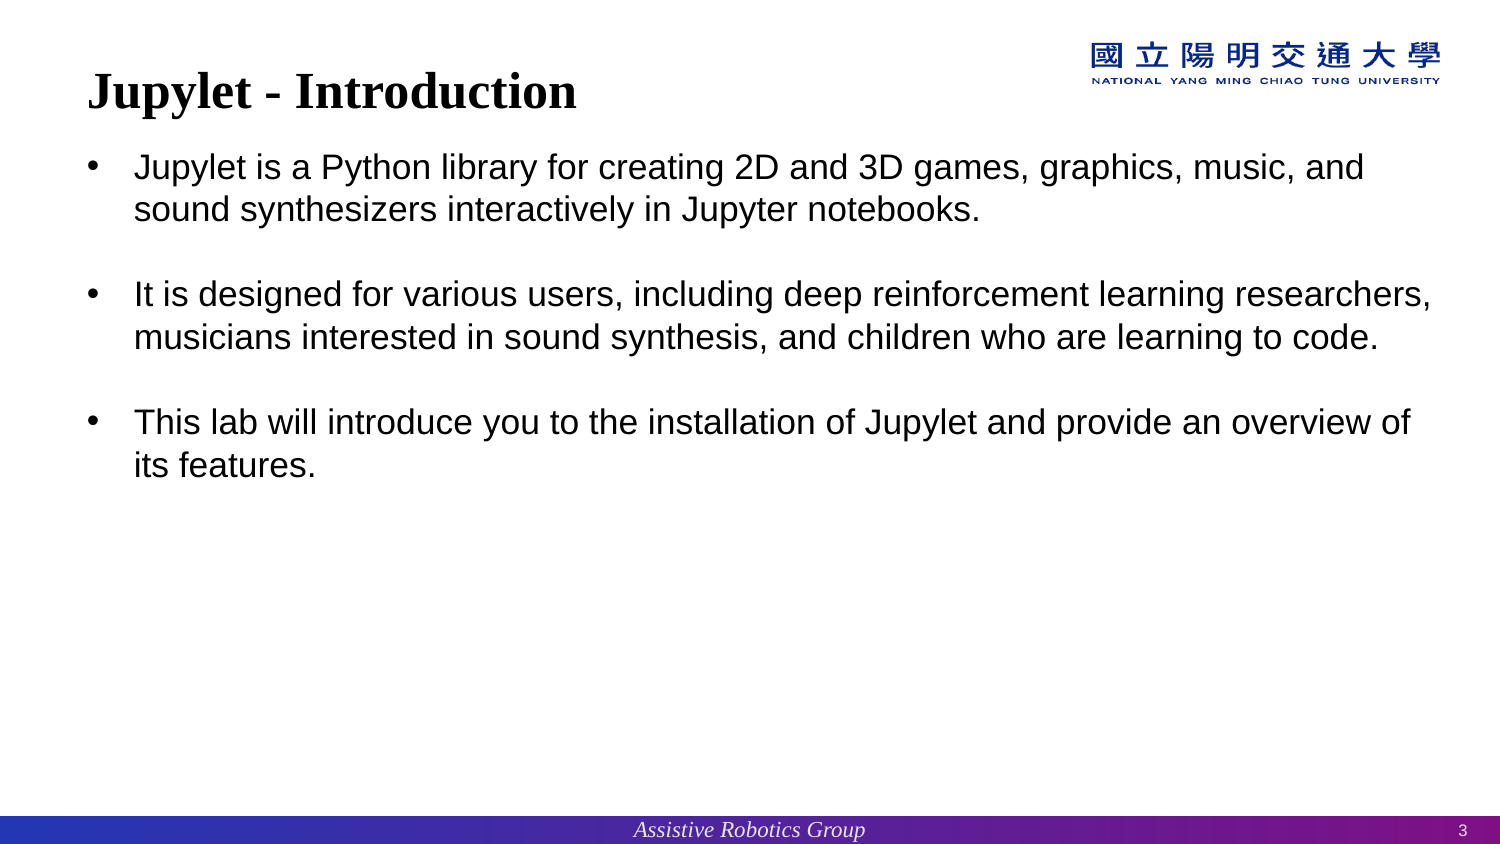

Jupylet - Introduction
Jupylet is a Python library for creating 2D and 3D games, graphics, music, and sound synthesizers interactively in Jupyter notebooks.

It is designed for various users, including deep reinforcement learning researchers, musicians interested in sound synthesis, and children who are learning to code.

This lab will introduce you to the installation of Jupylet and provide an overview of its features.